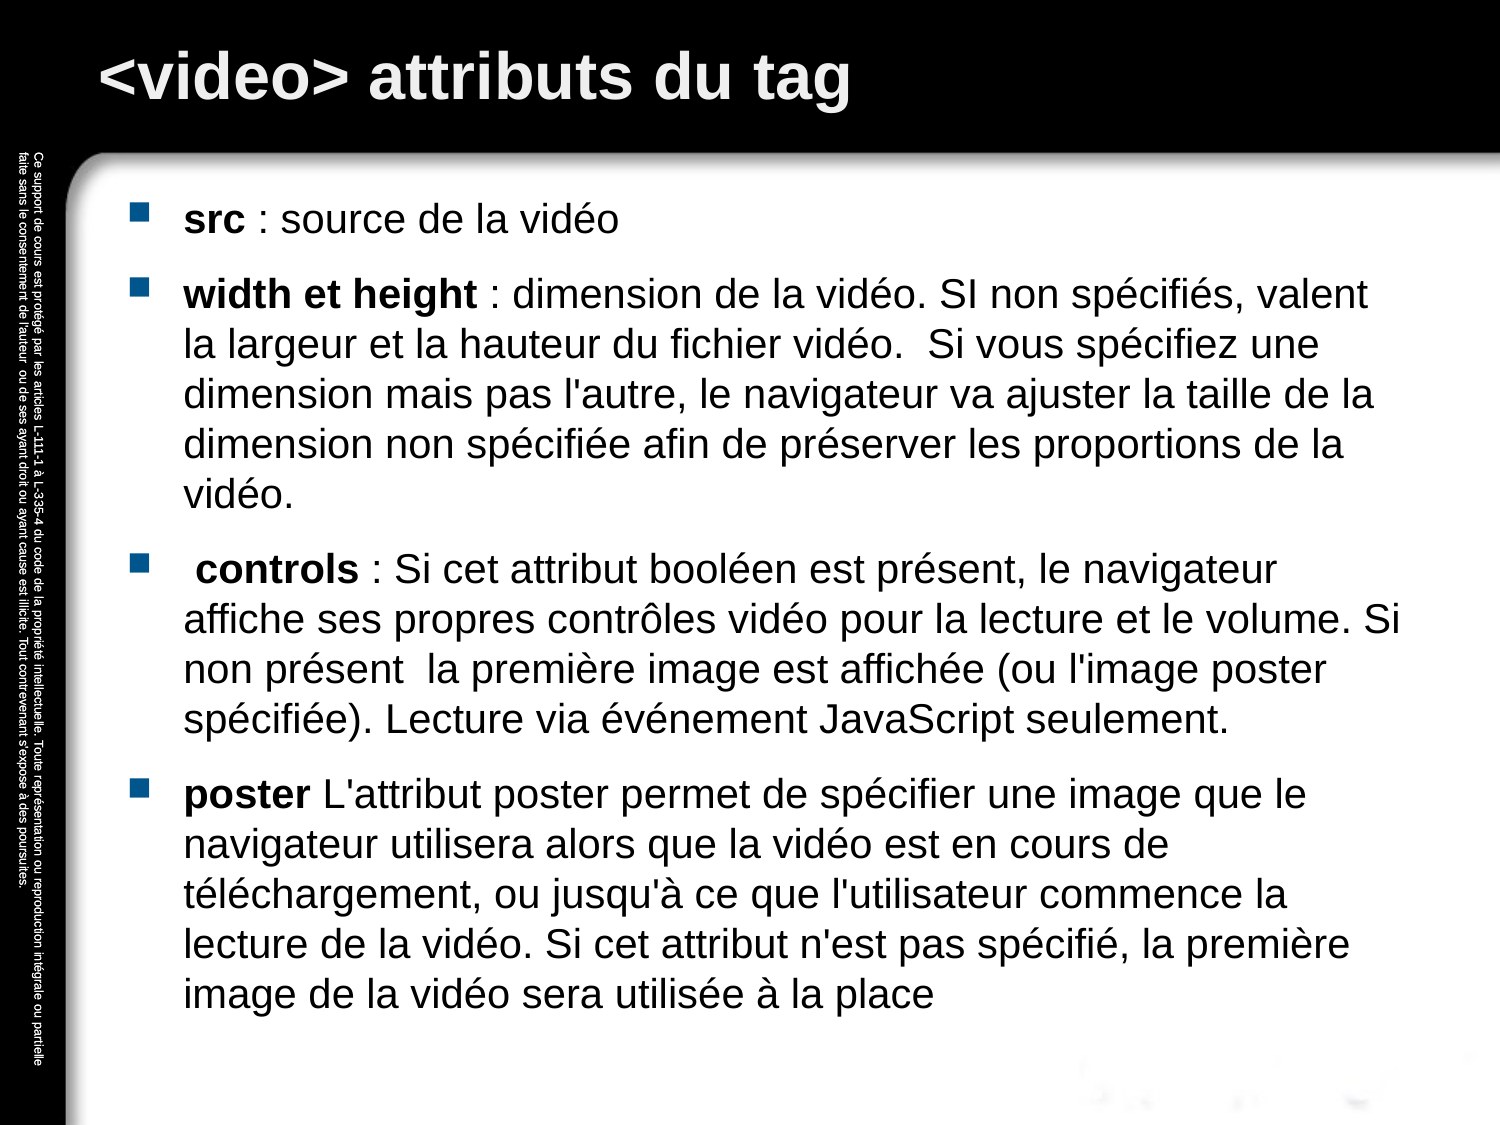

# <video> attributs du tag
src : source de la vidéo
width et height : dimension de la vidéo. SI non spécifiés, valent la largeur et la hauteur du fichier vidéo.  Si vous spécifiez une dimension mais pas l'autre, le navigateur va ajuster la taille de la dimension non spécifiée afin de préserver les proportions de la vidéo.
 controls : Si cet attribut booléen est présent, le navigateur affiche ses propres contrôles vidéo pour la lecture et le volume. Si non présent  la première image est affichée (ou l'image poster spécifiée). Lecture via événement JavaScript seulement.
poster L'attribut poster permet de spécifier une image que le navigateur utilisera alors que la vidéo est en cours de téléchargement, ou jusqu'à ce que l'utilisateur commence la lecture de la vidéo. Si cet attribut n'est pas spécifié, la première image de la vidéo sera utilisée à la place